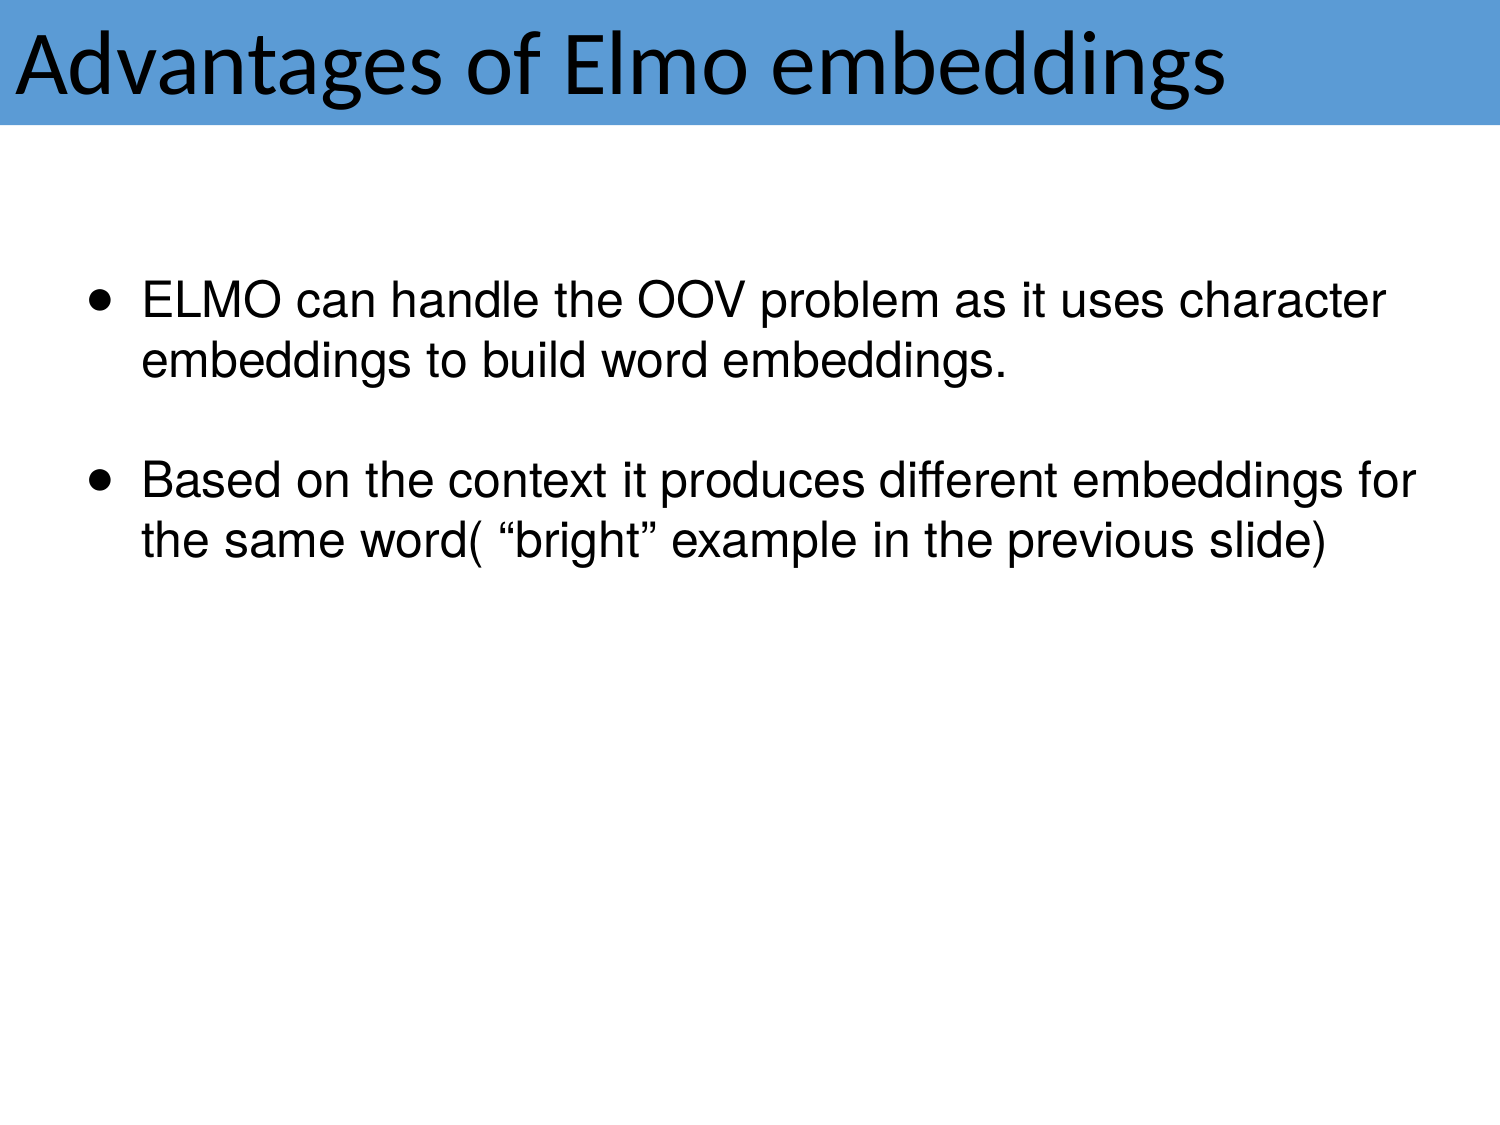

# Advantages of Elmo embeddings
ELMO can handle the OOV problem as it uses character embeddings to build word embeddings.

Based on the context it produces different embeddings for the same word( “bright” example in the previous slide)